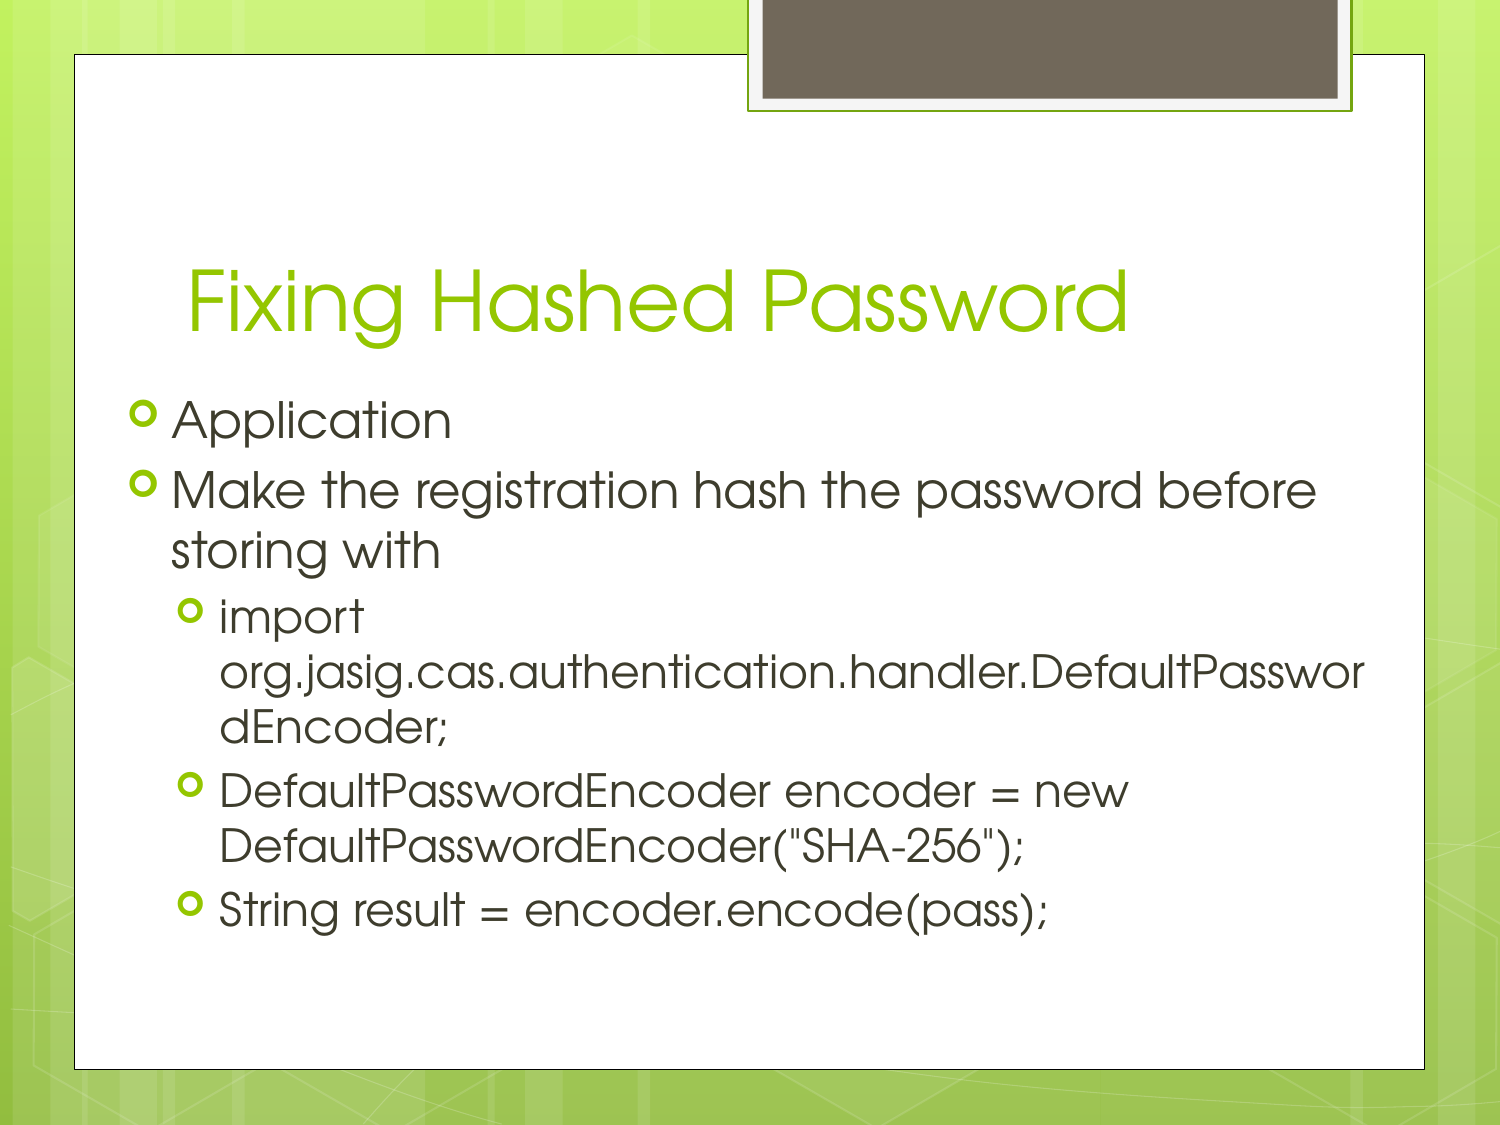

# Fixing Hashed Password
Application
Make the registration hash the password before storing with
import org.jasig.cas.authentication.handler.DefaultPasswordEncoder;
DefaultPasswordEncoder encoder = new DefaultPasswordEncoder("SHA-256");
String result = encoder.encode(pass);